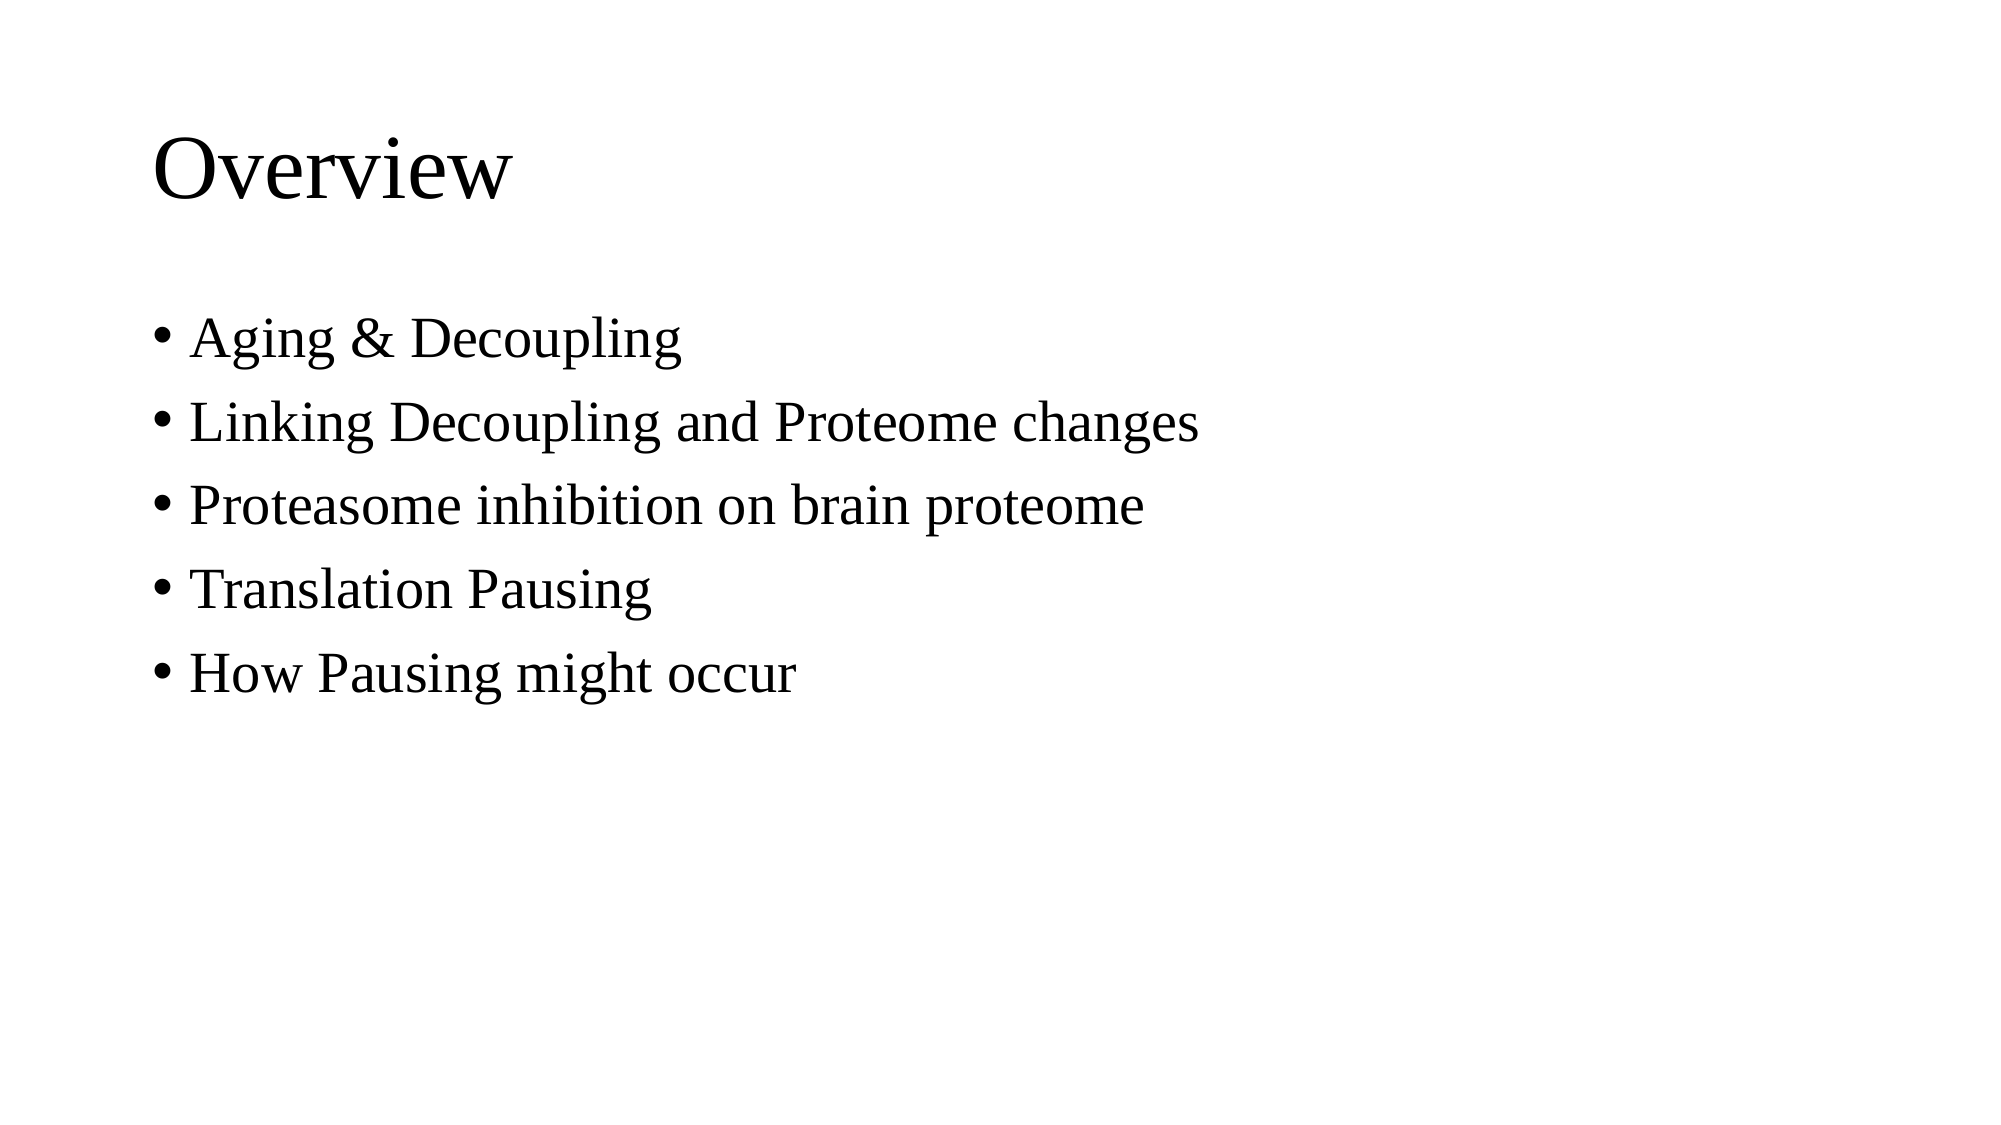

# Overview
Aging & Decoupling
Linking Decoupling and Proteome changes
Proteasome inhibition on brain proteome
Translation Pausing
How Pausing might occur